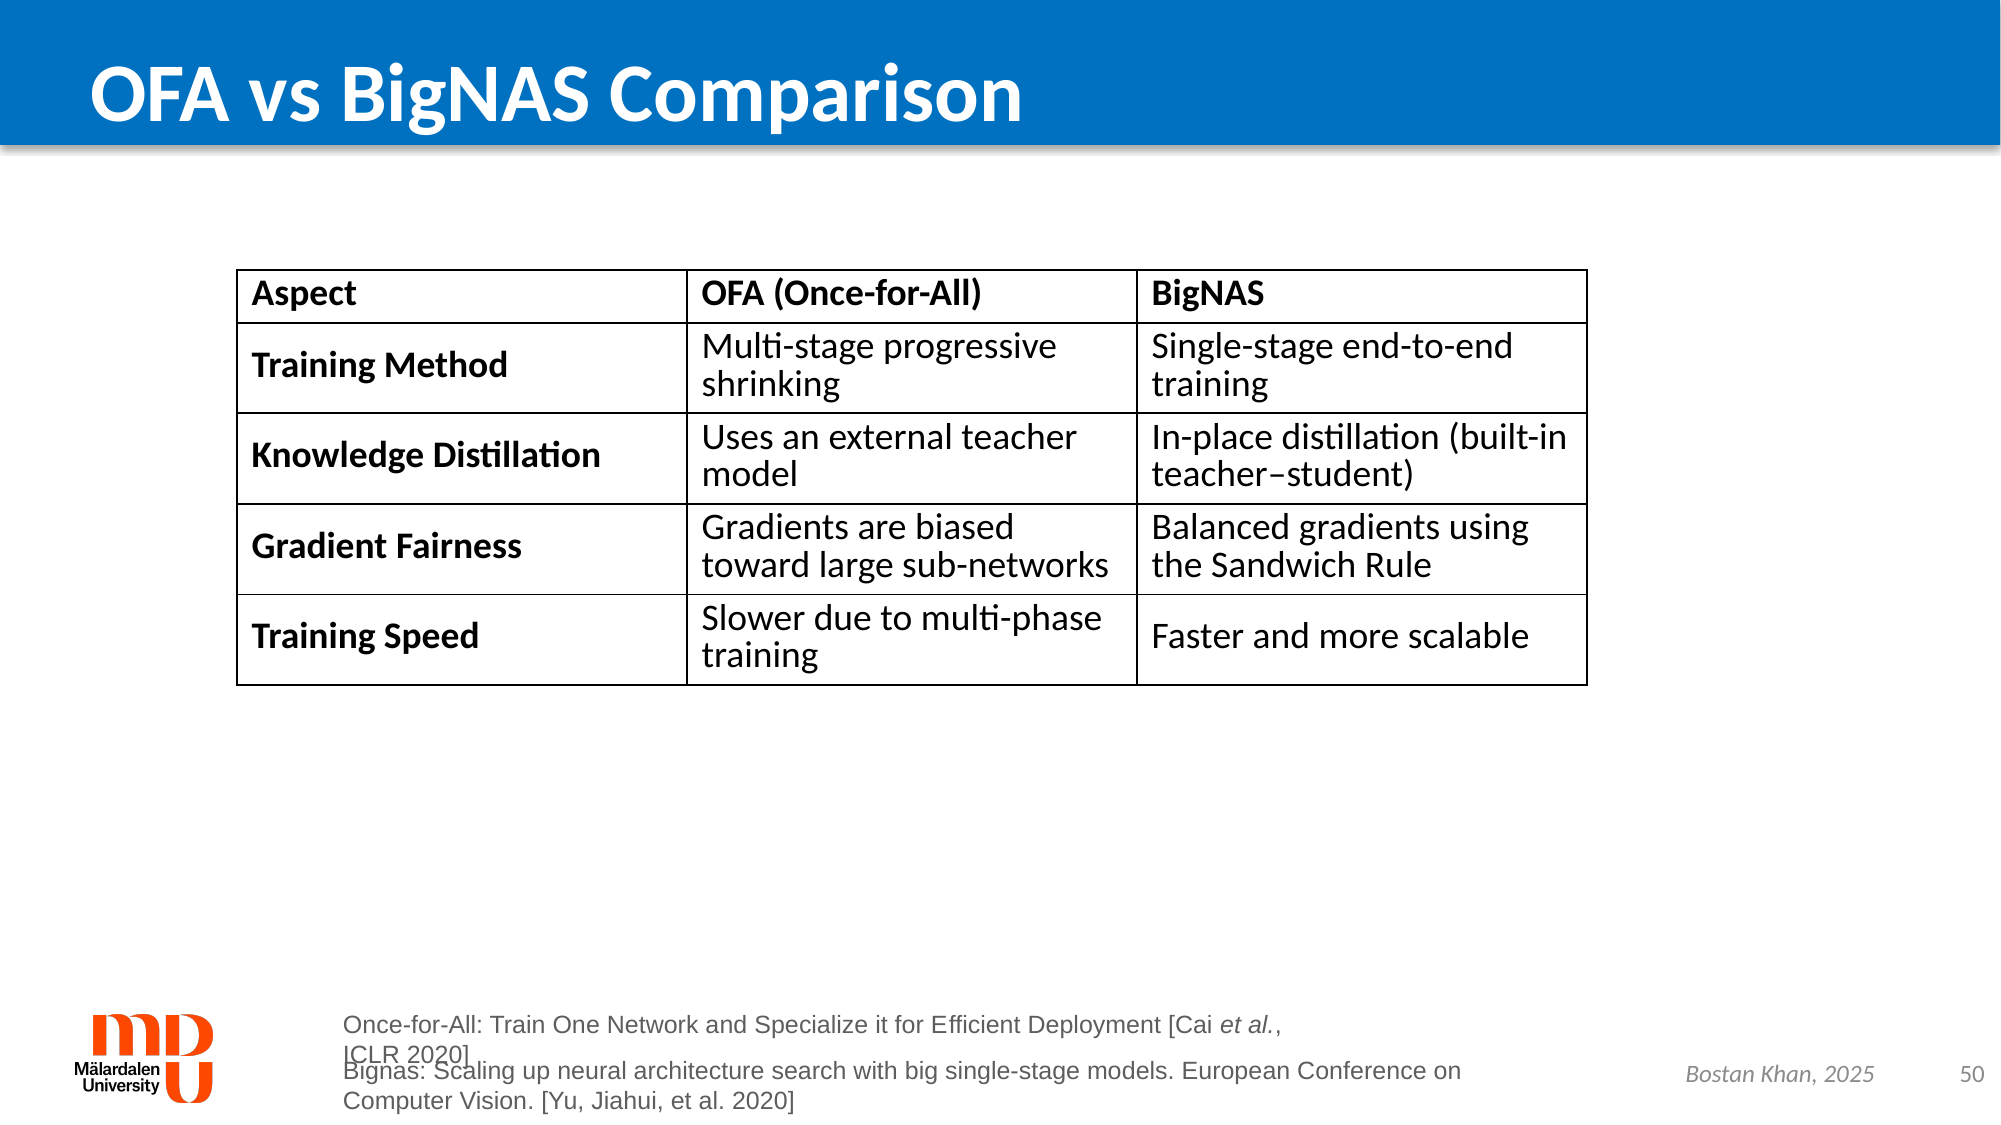

# OFA vs BigNAS Comparison
| Aspect | OFA (Once-for-All) | BigNAS |
| --- | --- | --- |
| Training Method | Multi-stage progressive shrinking | Single-stage end-to-end training |
| Knowledge Distillation | Uses an external teacher model | In-place distillation (built-in teacher–student) |
| Gradient Fairness | Gradients are biased toward large sub-networks | Balanced gradients using the Sandwich Rule |
| Training Speed | Slower due to multi-phase training | Faster and more scalable |
Once-for-All: Train One Network and Specialize it for Efficient Deployment [Cai et al., ICLR 2020]
Bostan Khan, 2025
50
Bignas: Scaling up neural architecture search with big single-stage models. European Conference on Computer Vision. [Yu, Jiahui, et al. 2020]